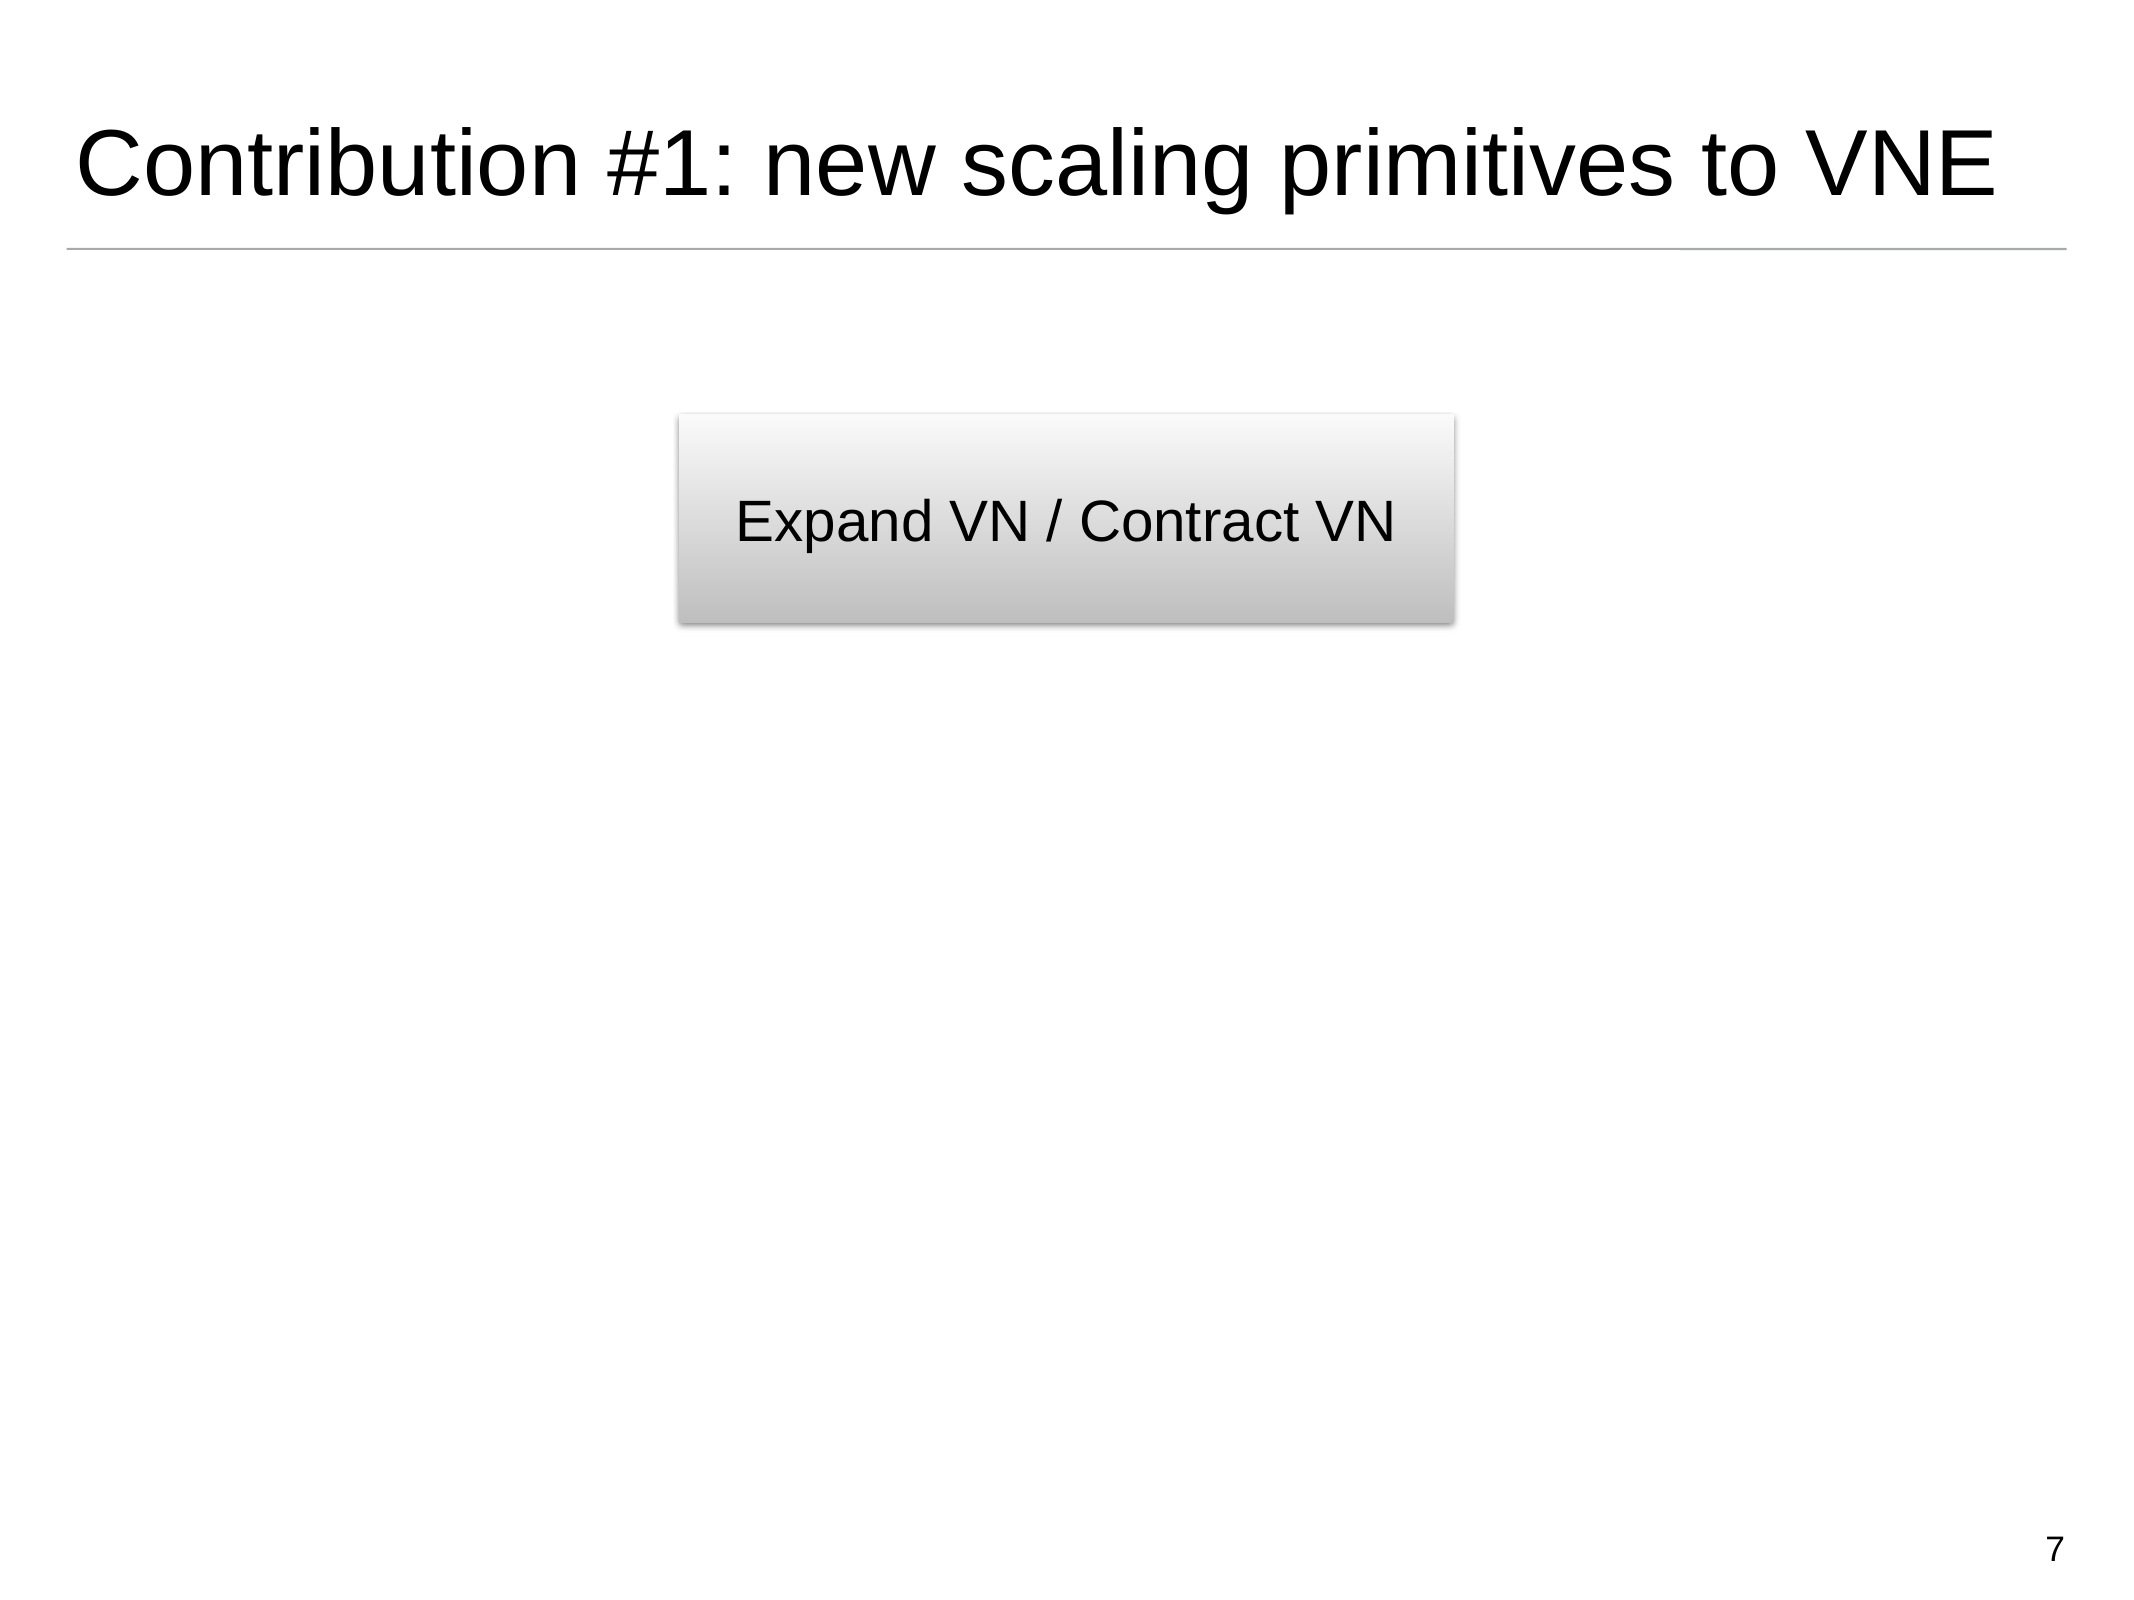

# Contribution #1: new scaling primitives to VNE
Expand VN / Contract VN
7